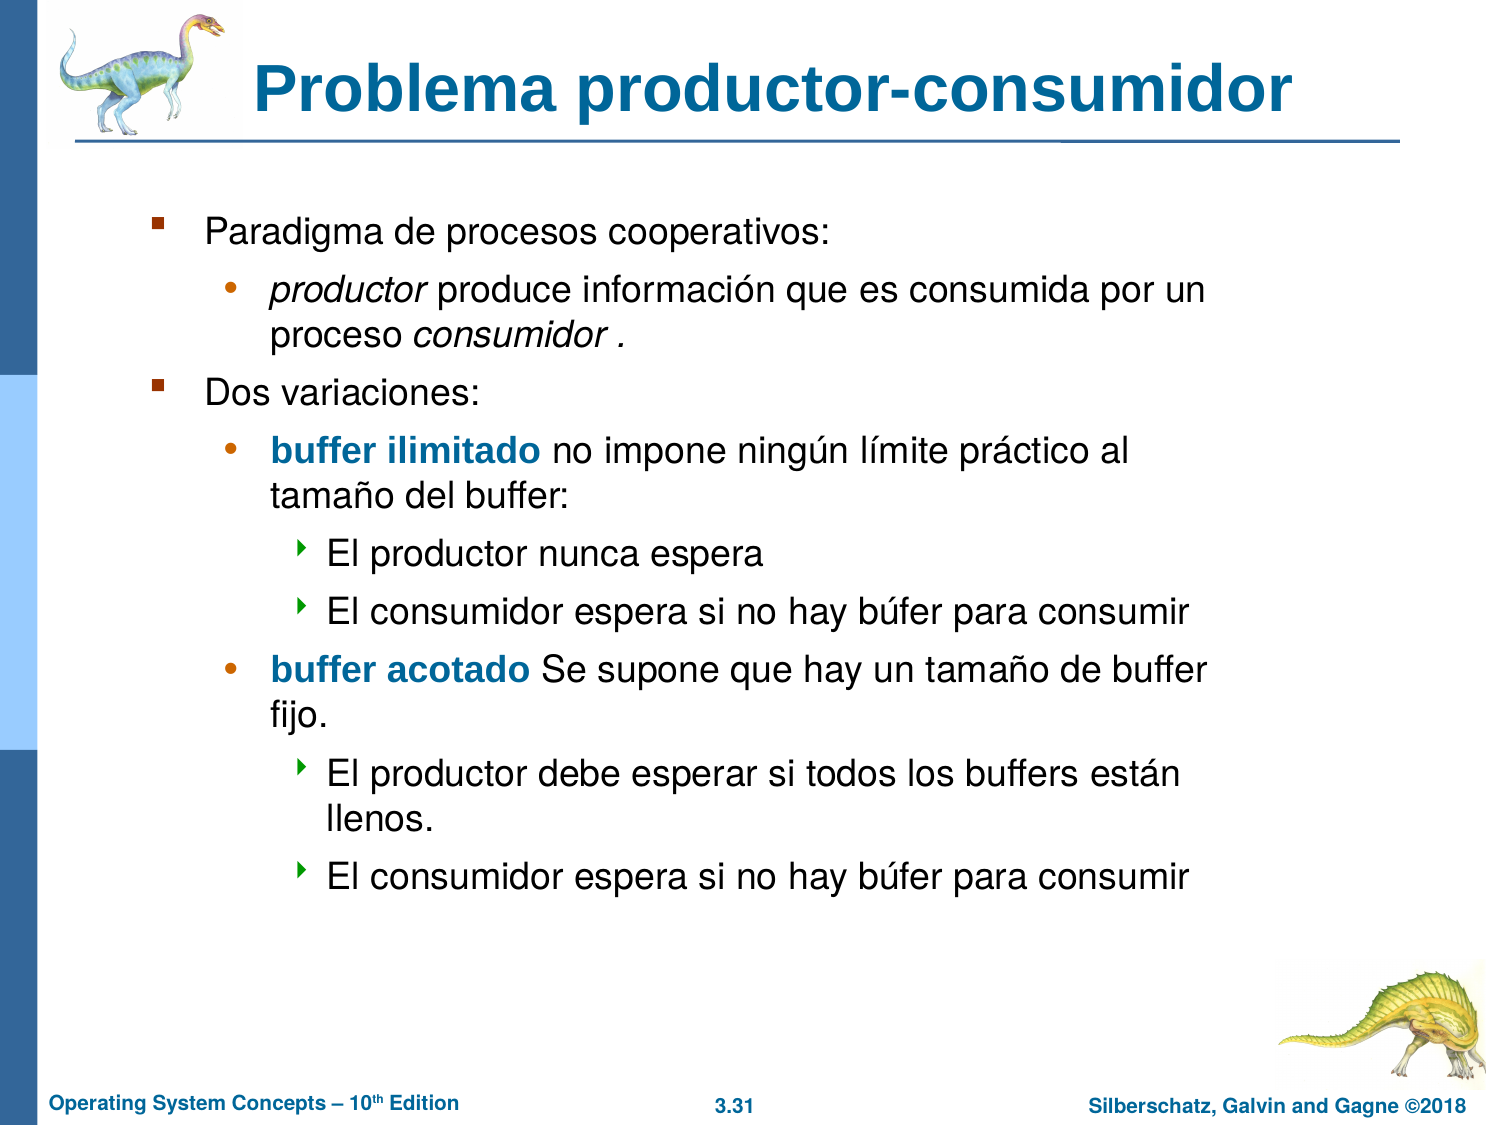

# Problema productor-consumidor
Paradigma de procesos cooperativos:
productor produce información que es consumida por un proceso consumidor .
Dos variaciones:
buffer ilimitado no impone ningún límite práctico al tamaño del buffer:
El productor nunca espera
El consumidor espera si no hay búfer para consumir
buffer acotado Se supone que hay un tamaño de buffer fijo.
El productor debe esperar si todos los buffers están llenos.
El consumidor espera si no hay búfer para consumir